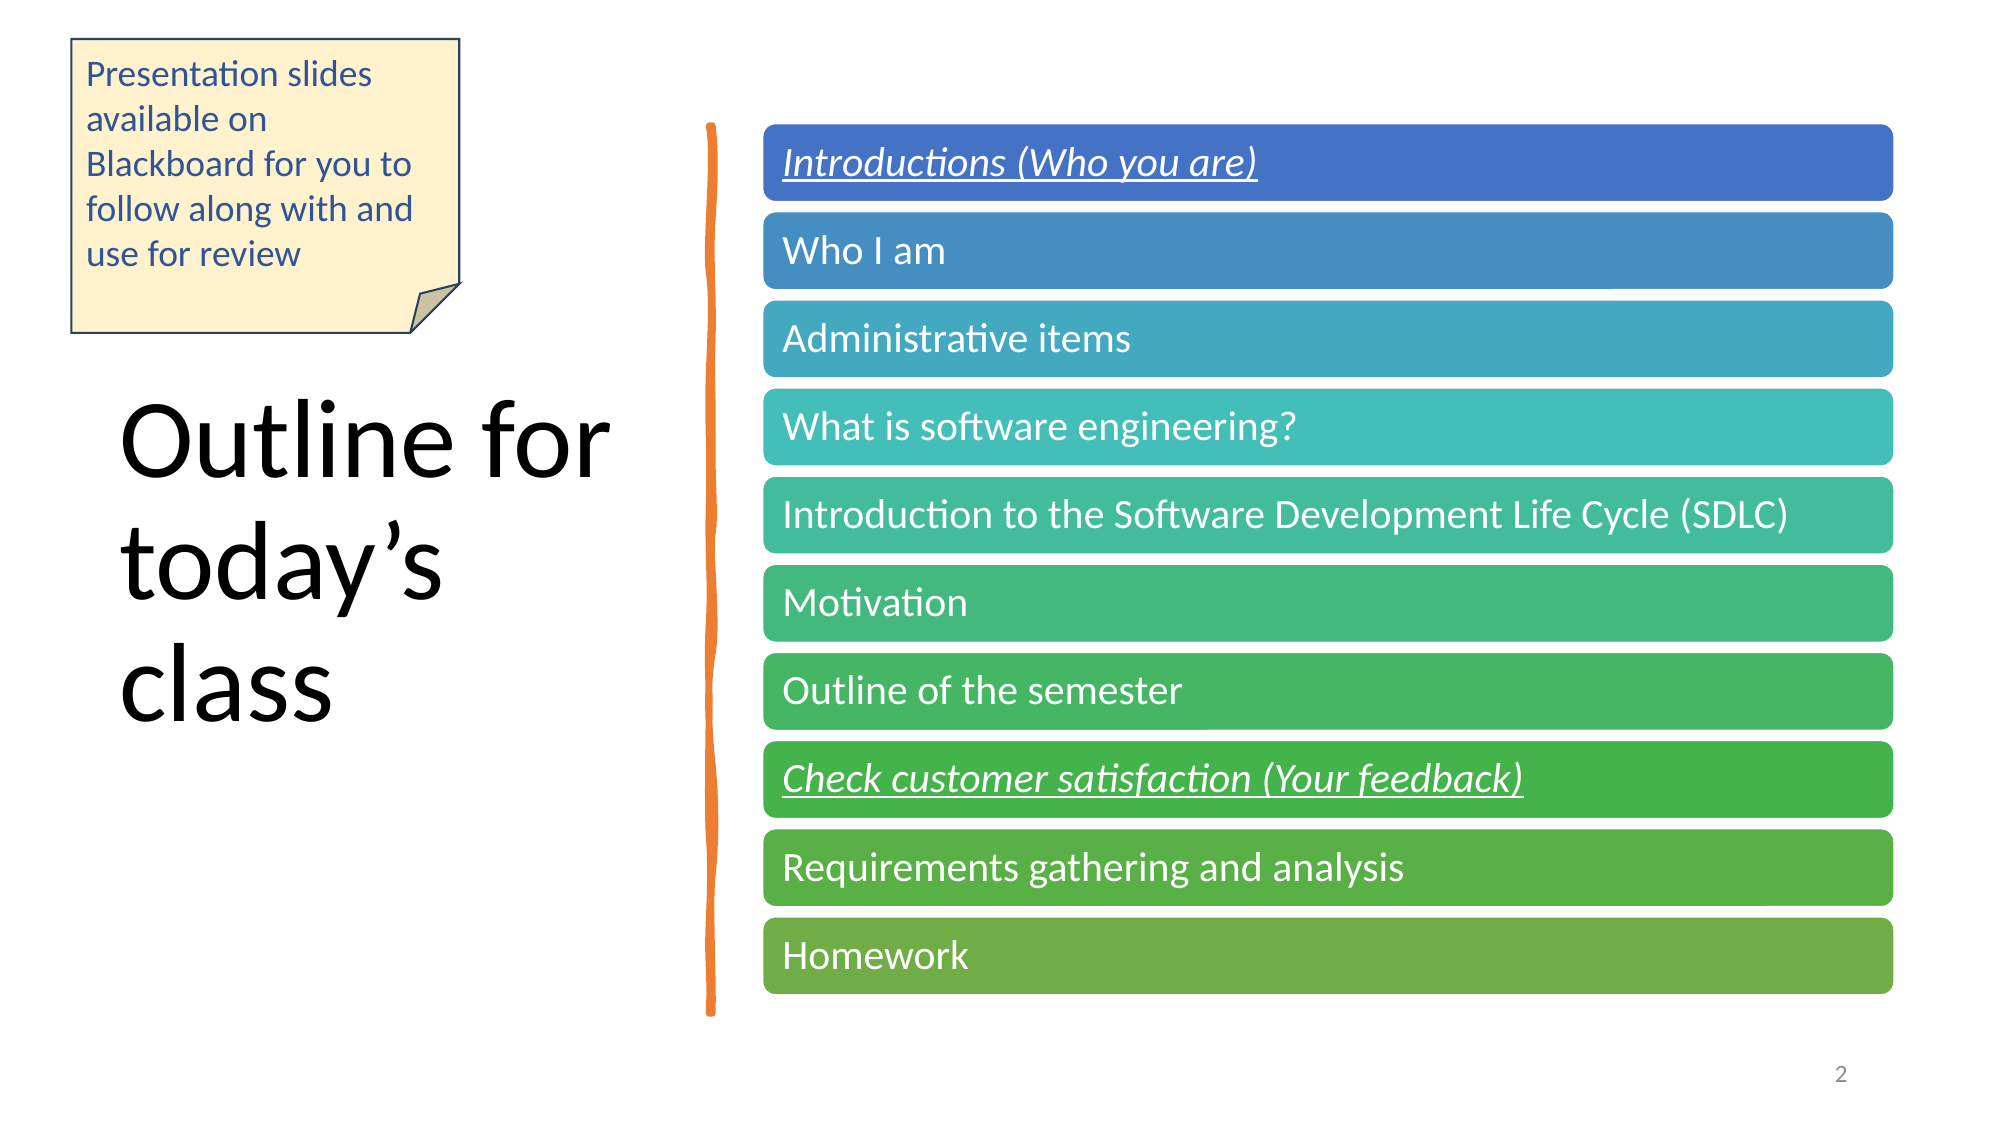

Presentation slides available on Blackboard for you to follow along with and use for review
Introductions (Who you are)
Who I am
Administrative items
What is software engineering?
Introduction to the Software Development Life Cycle (SDLC)
Motivation
Outline of the semester
Check customer satisfaction (Your feedback)
Requirements gathering and analysis
Homework
# Outline for today’s class

2